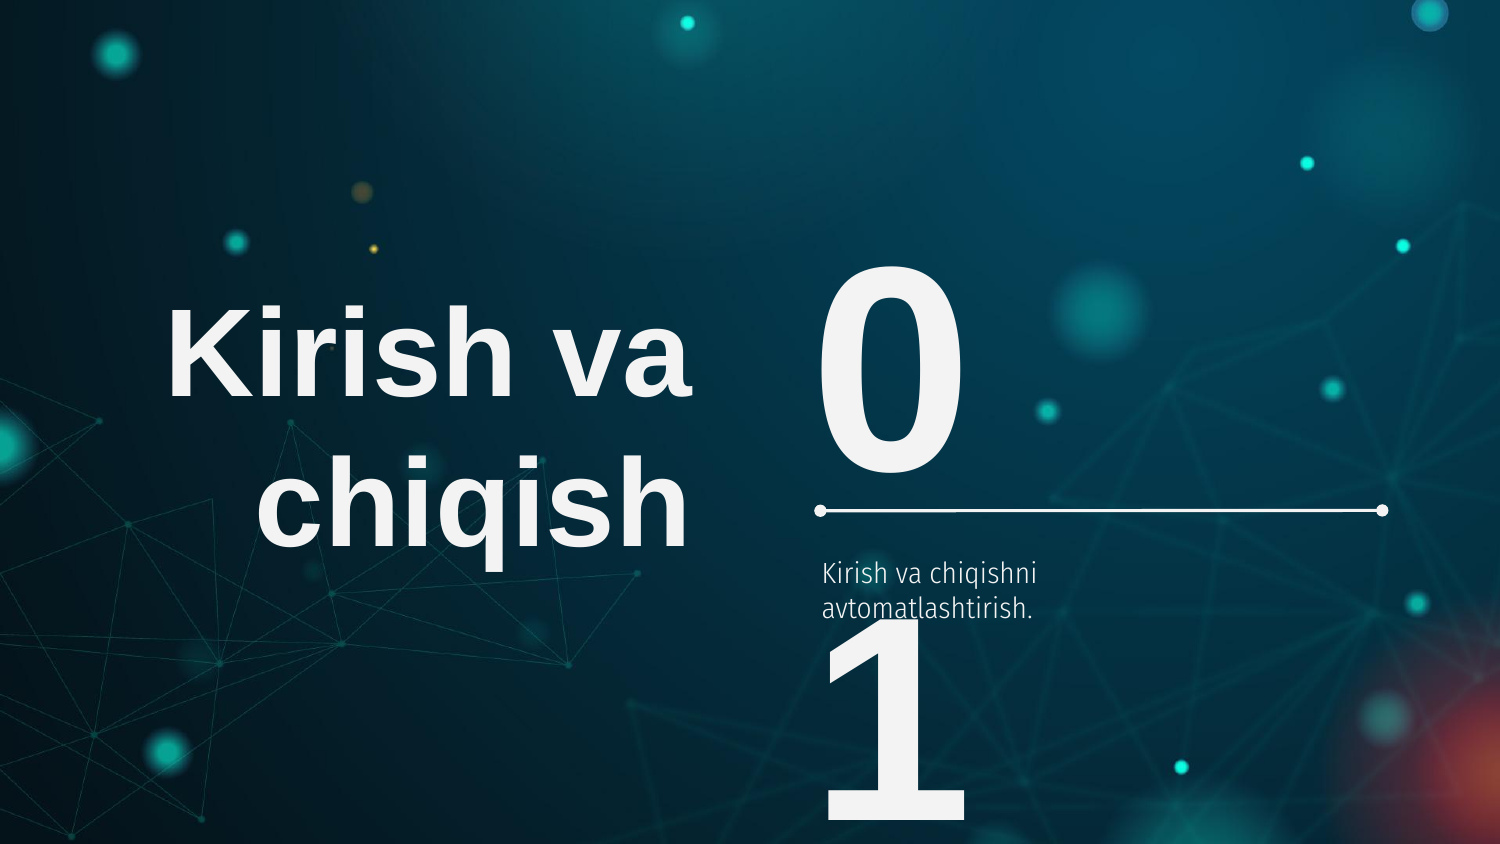

# Kirish va chiqish
01
Kirish va chiqishni avtomatlashtirish.